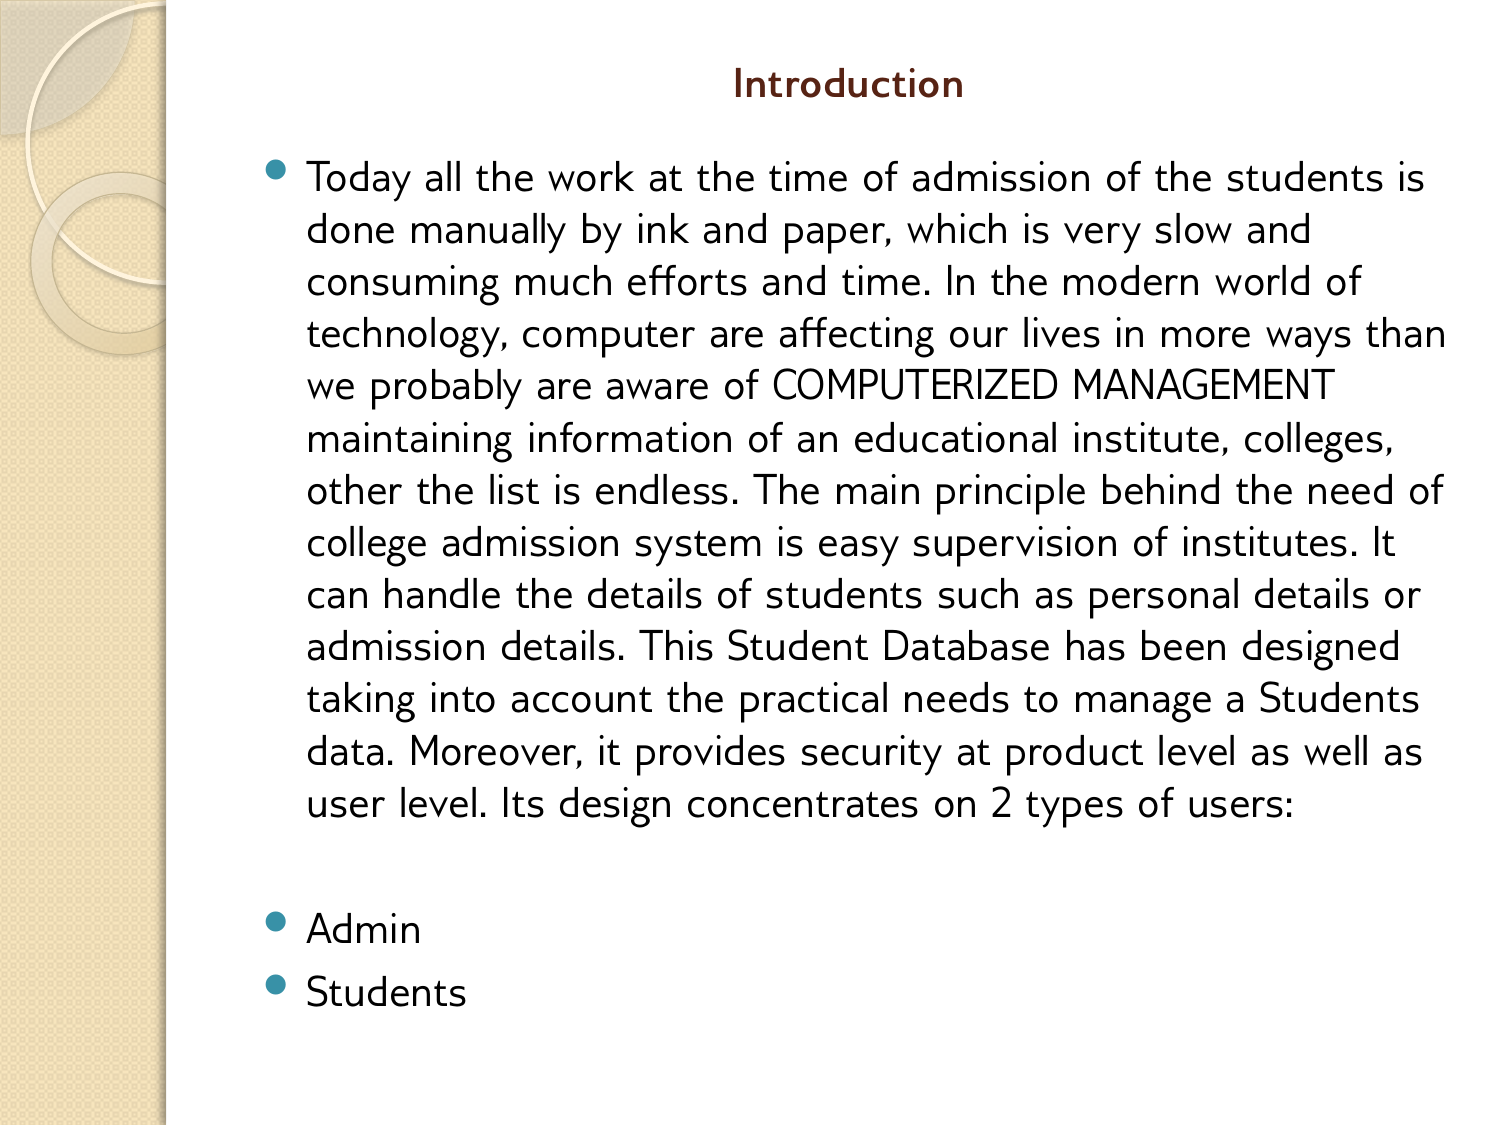

# Introduction
Today all the work at the time of admission of the students is done manually by ink and paper, which is very slow and consuming much efforts and time. In the modern world of technology, computer are affecting our lives in more ways than we probably are aware of COMPUTERIZED MANAGEMENT maintaining information of an educational institute, colleges, other the list is endless. The main principle behind the need of college admission system is easy supervision of institutes. It can handle the details of students such as personal details or admission details. This Student Database has been designed taking into account the practical needs to manage a Students data. Moreover, it provides security at product level as well as user level. Its design concentrates on 2 types of users:

Admin
Students